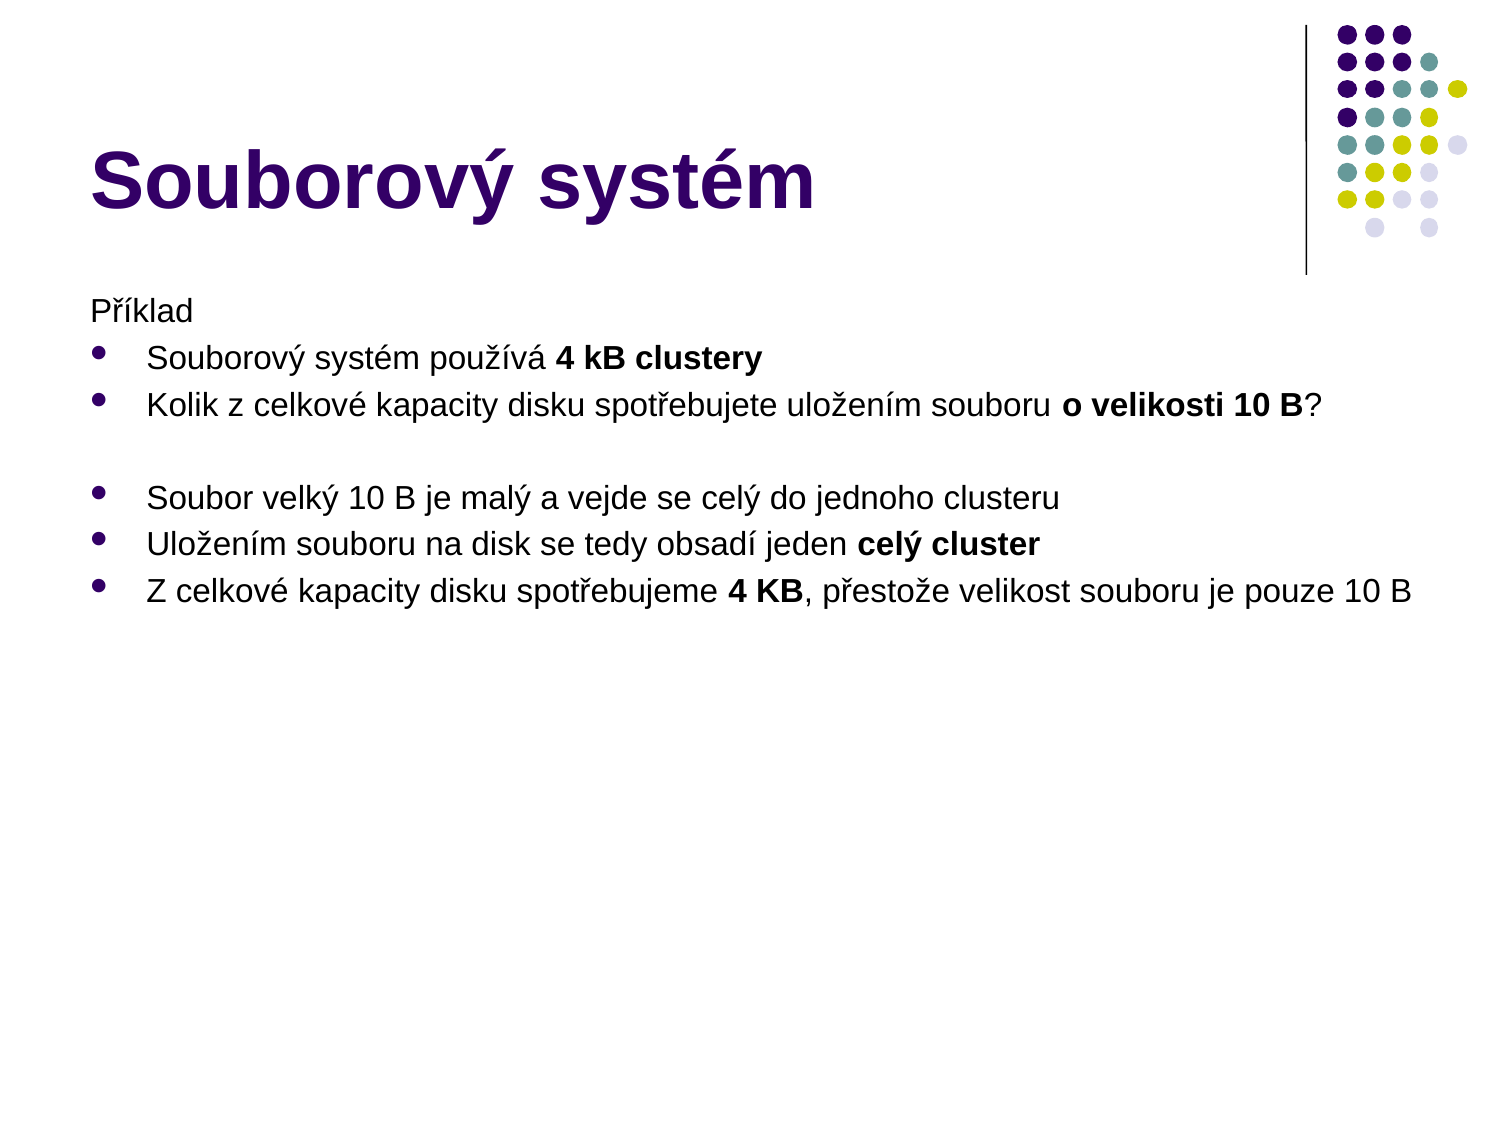

# Souborový systém
Příklad
Souborový systém používá 4 kB clustery
Kolik z celkové kapacity disku spotřebujete uložením souboru o velikosti 10 B?

Soubor velký 10 B je malý a vejde se celý do jednoho clusteru
Uložením souboru na disk se tedy obsadí jeden celý cluster
Z celkové kapacity disku spotřebujeme 4 KB, přestože velikost souboru je pouze 10 B